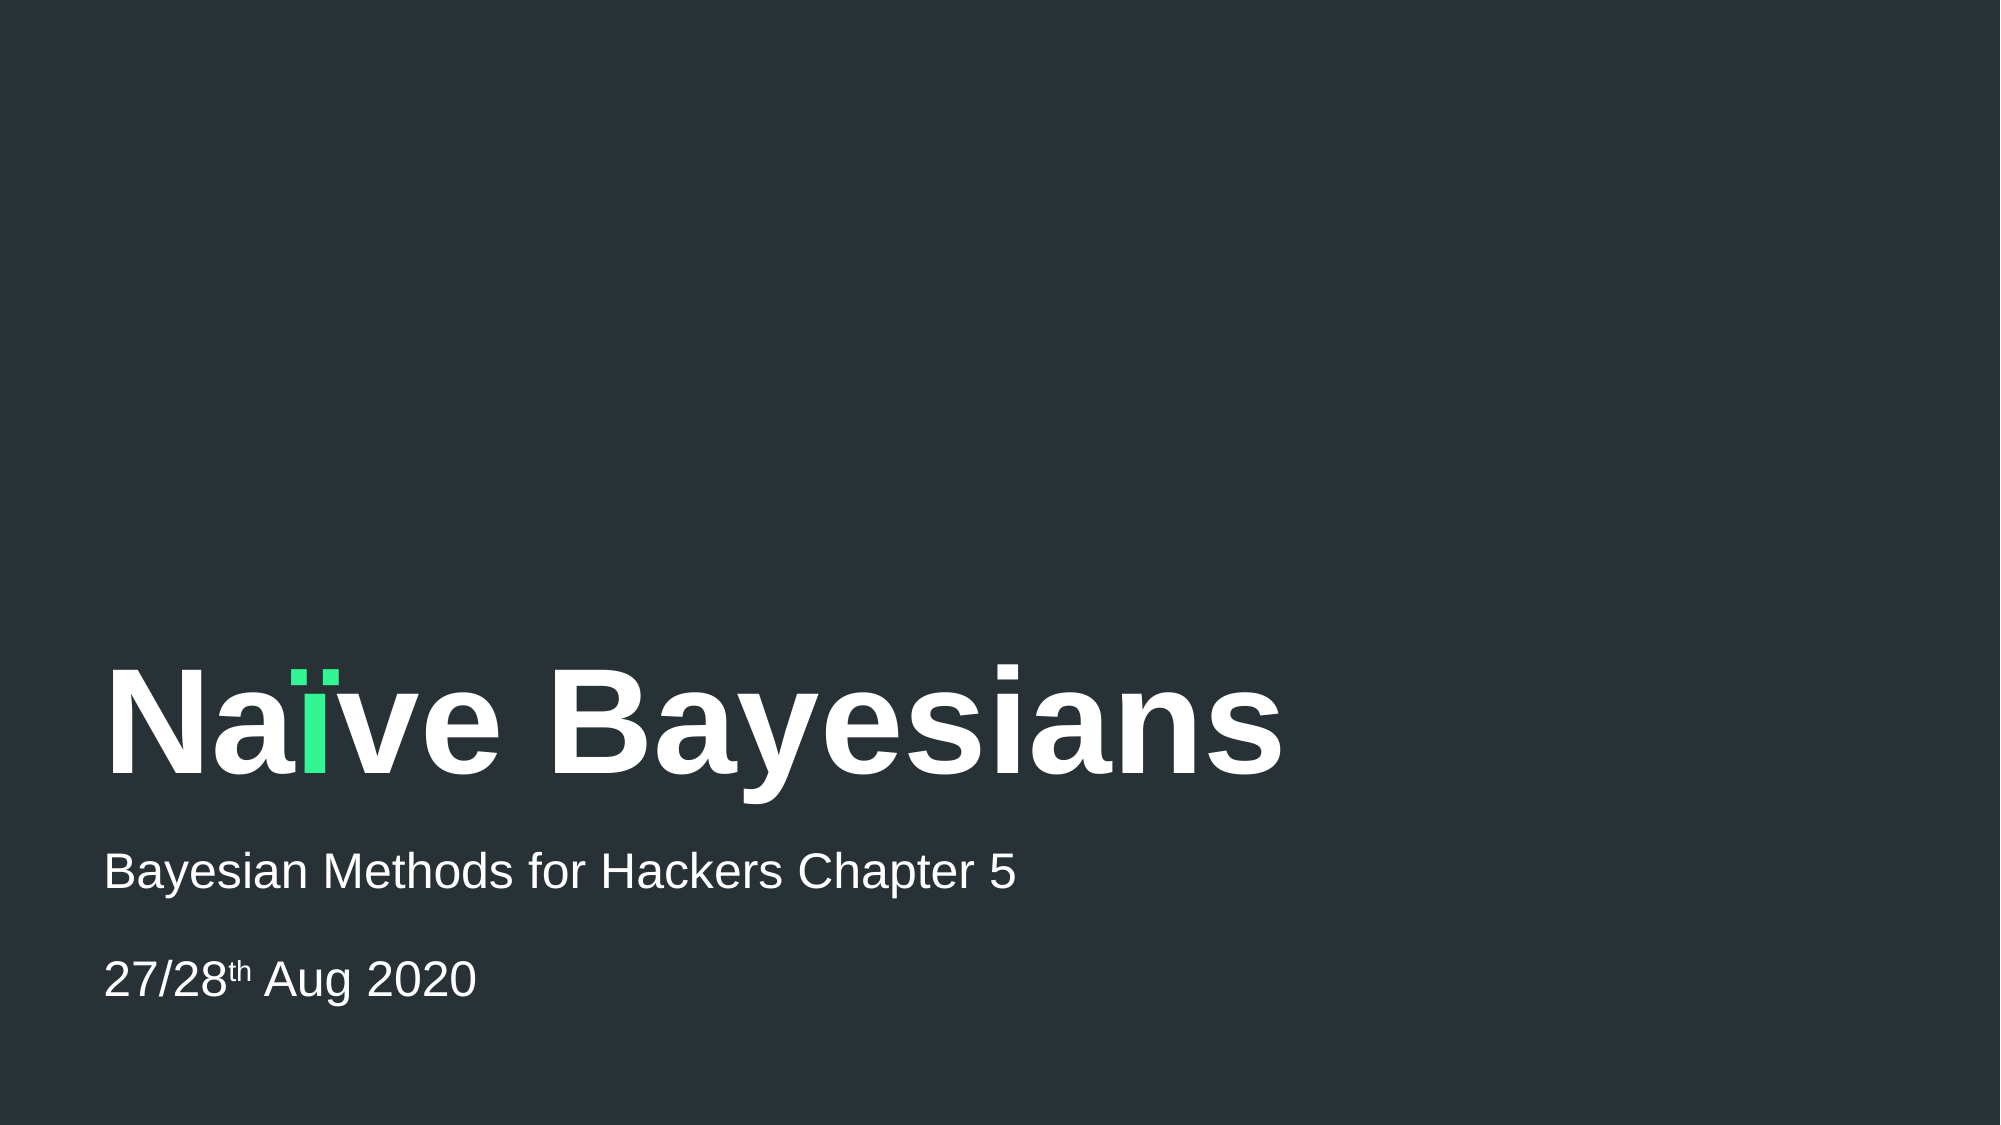

Naïve Bayesians
Bayesian Methods for Hackers Chapter 5

27/28th Aug 2020